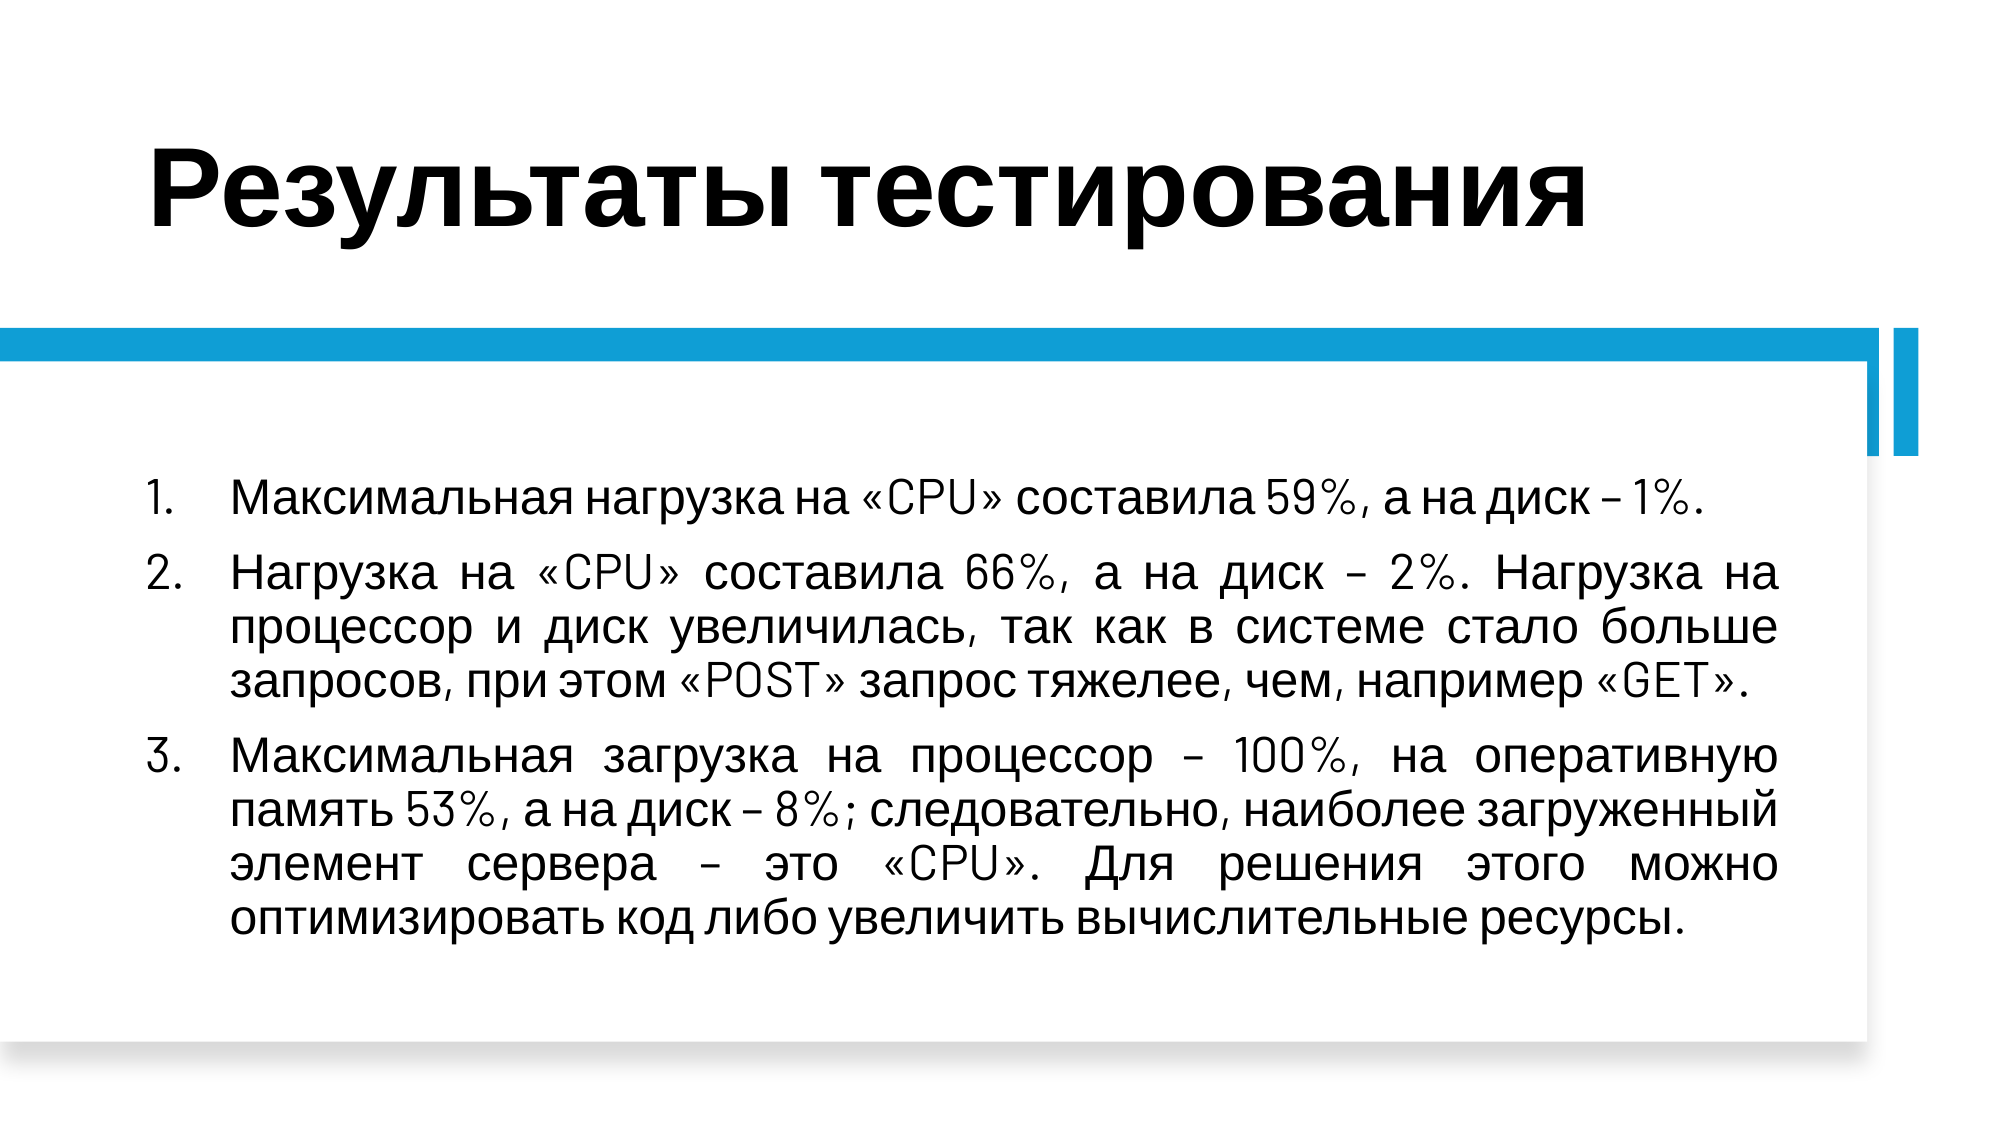

# Результаты тестирования

Максимальная нагрузка на «CPU» составила 59%, а на диск – 1%.
Нагрузка на «CPU» составила 66%, а на диск – 2%. Нагрузка на процессор и диск увеличилась, так как в системе стало больше запросов, при этом «POST» запрос тяжелее, чем, например «GET».
Максимальная загрузка на процессор – 100%, на оперативную память 53%, а на диск – 8%; следовательно, наиболее загруженный элемент сервера – это «CPU». Для решения этого можно оптимизировать код либо увеличить вычислительные ресурсы.